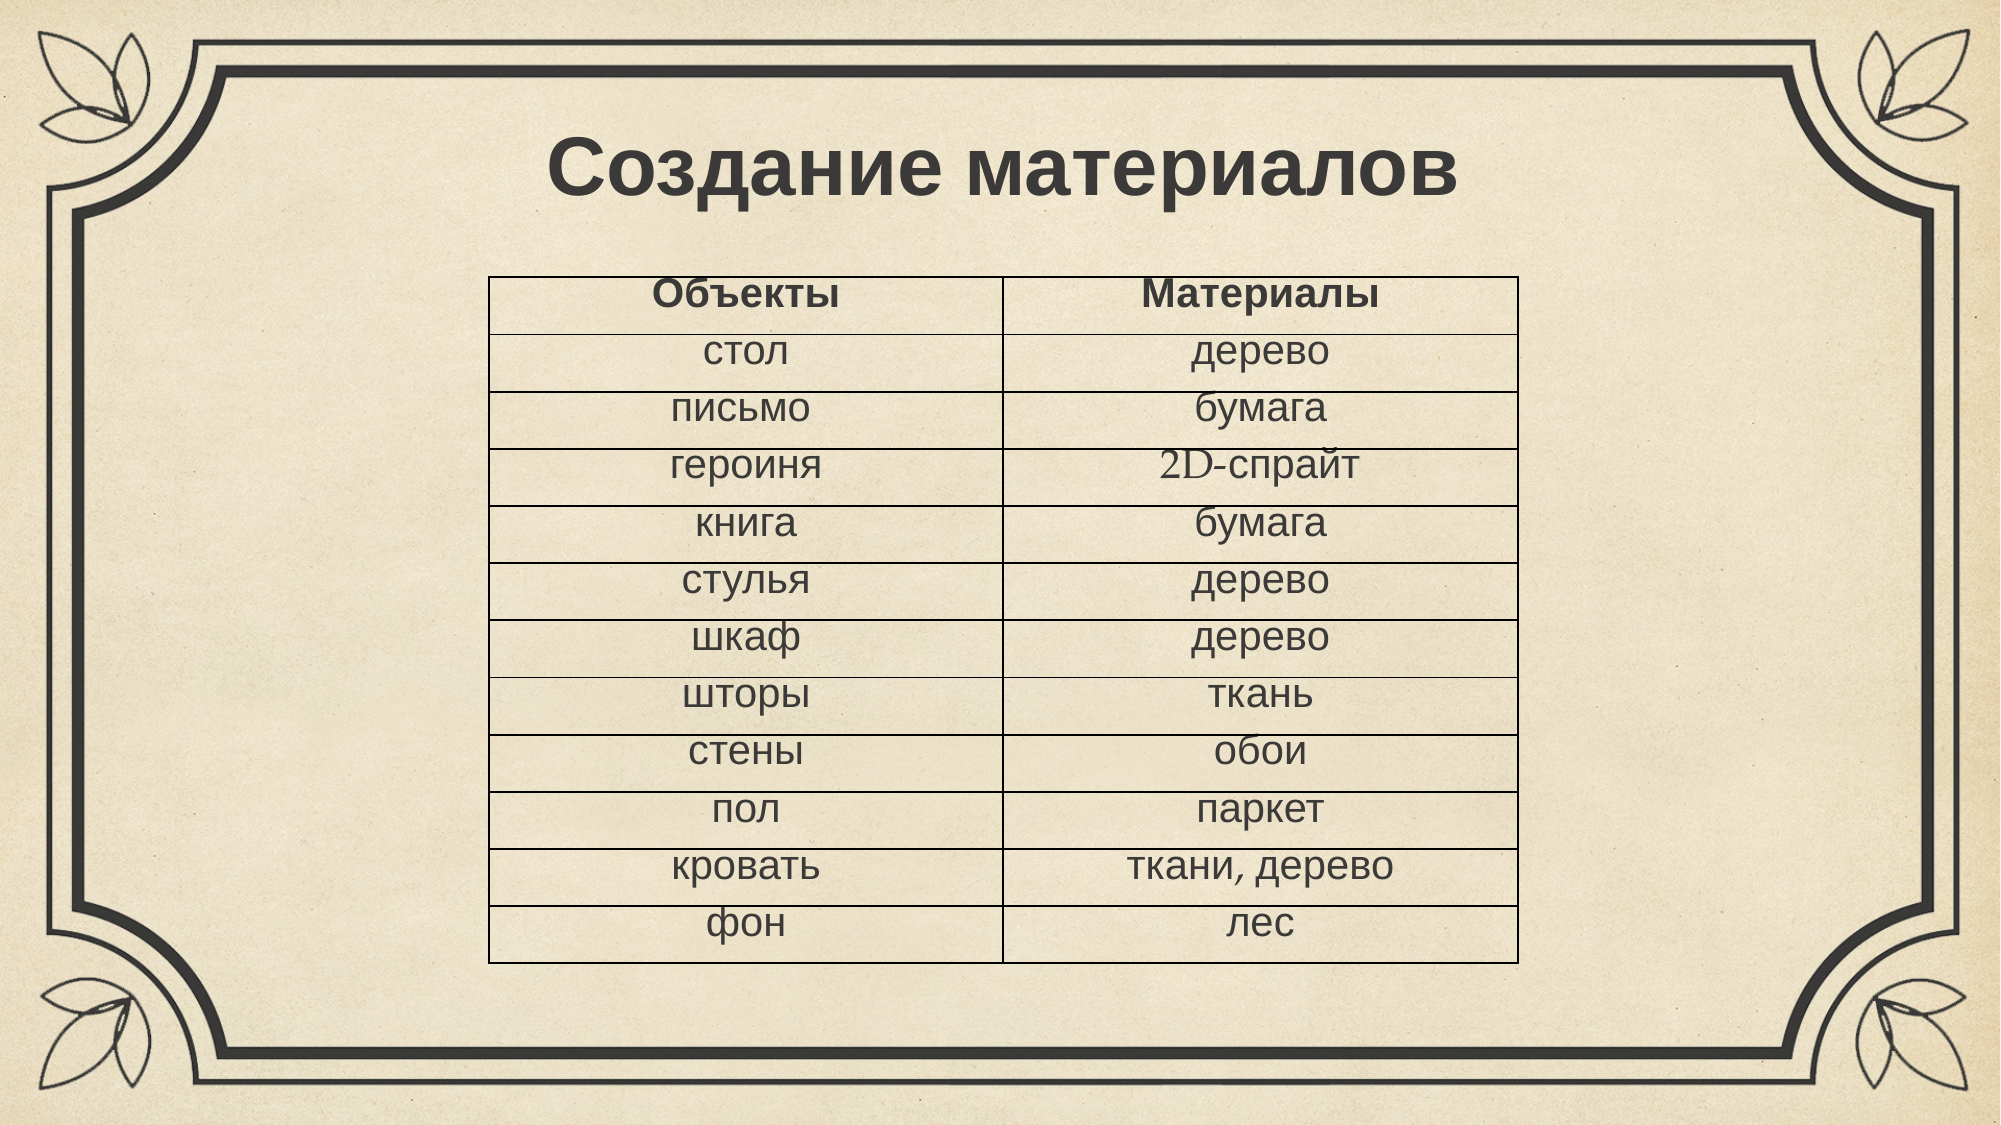

# Создание материалов
| Объекты | Материалы |
| --- | --- |
| стол | дерево |
| письмо | бумага |
| героиня | 2D-спрайт |
| книга | бумага |
| стулья | дерево |
| шкаф | дерево |
| шторы | ткань |
| стены | обои |
| пол | паркет |
| кровать | ткани, дерево |
| фон | лес |